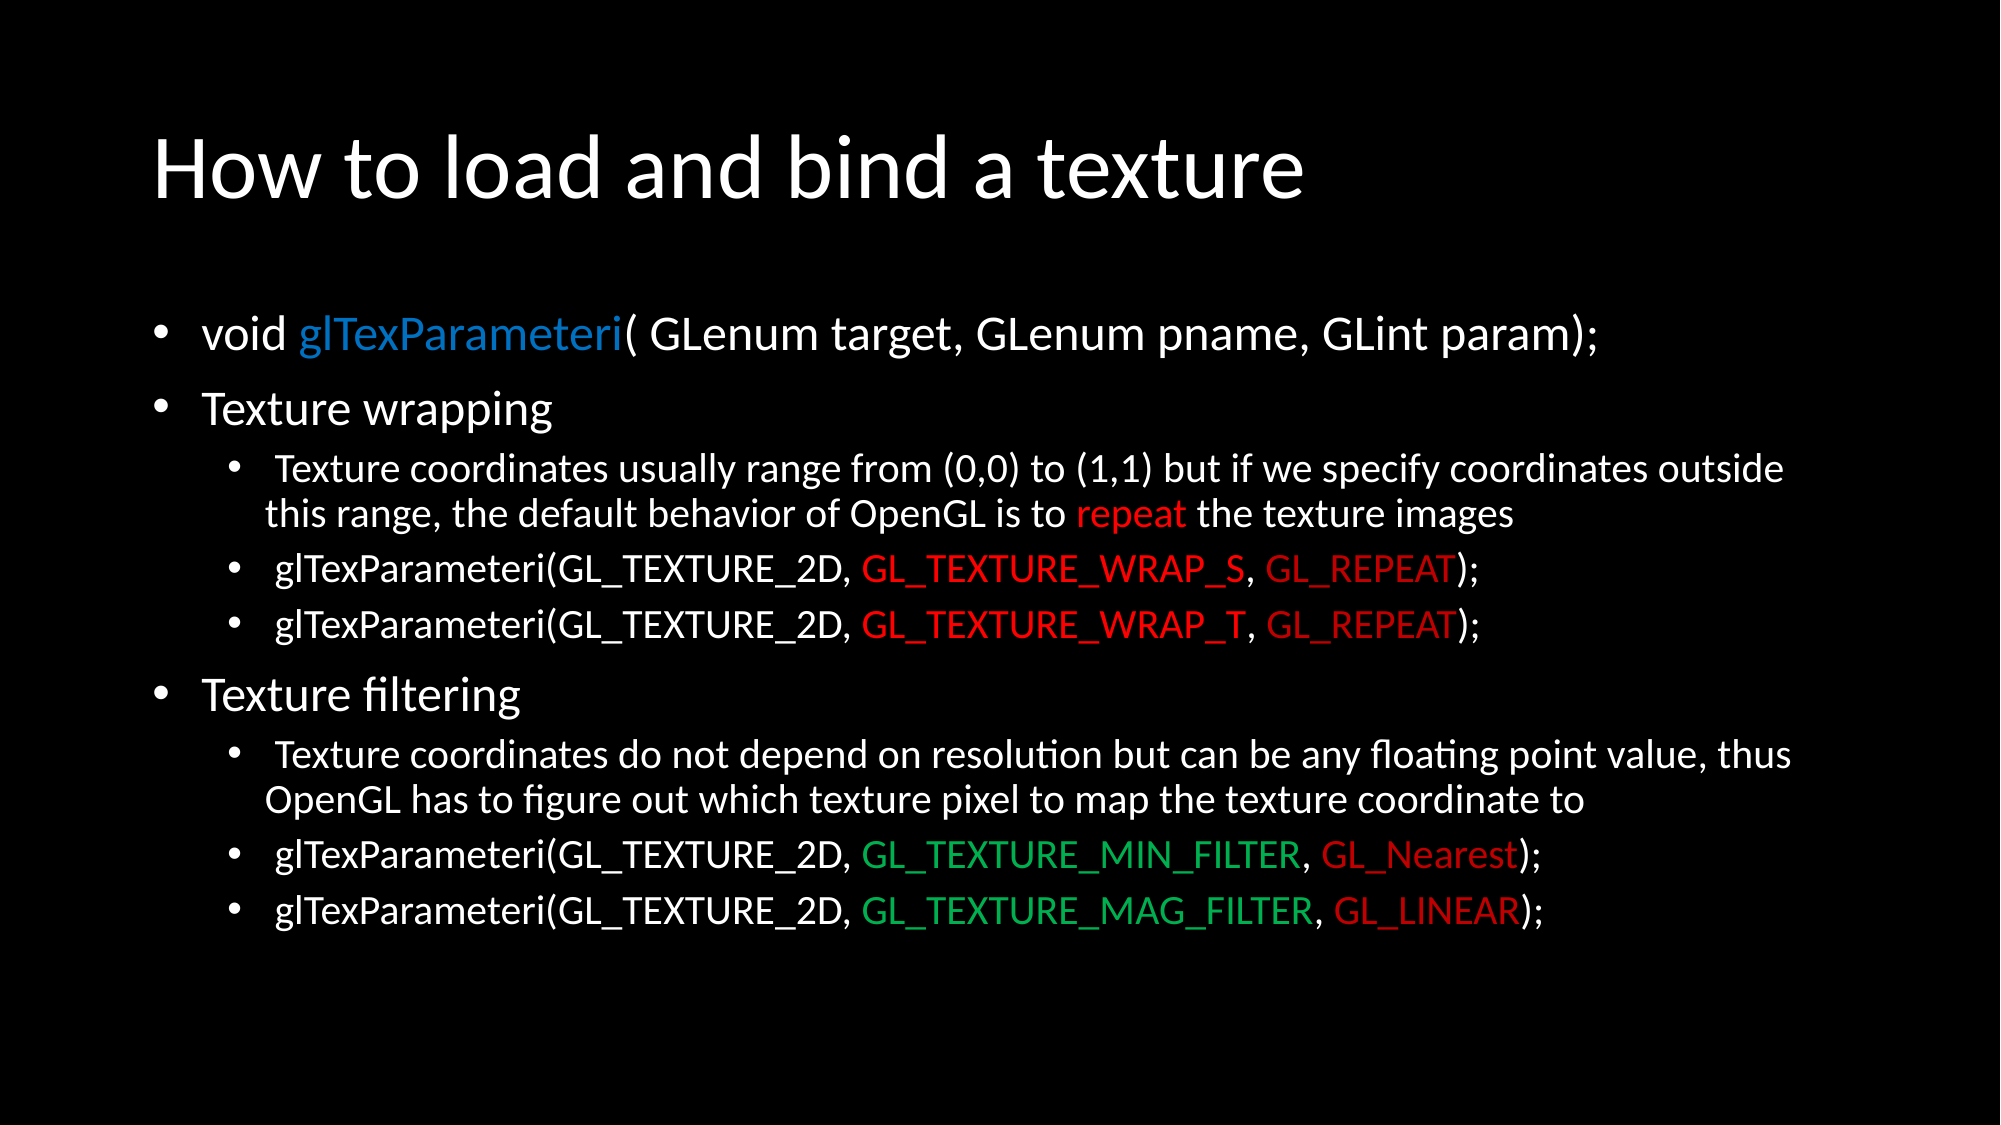

# How to load and bind a texture
 void glTexParameteri( GLenum target, GLenum pname, GLint param);
 Texture wrapping
 Texture coordinates usually range from (0,0) to (1,1) but if we specify coordinates outside this range, the default behavior of OpenGL is to repeat the texture images
 glTexParameteri(GL_TEXTURE_2D, GL_TEXTURE_WRAP_S, GL_REPEAT);
 glTexParameteri(GL_TEXTURE_2D, GL_TEXTURE_WRAP_T, GL_REPEAT);
 Texture filtering
 Texture coordinates do not depend on resolution but can be any floating point value, thus OpenGL has to figure out which texture pixel to map the texture coordinate to
 glTexParameteri(GL_TEXTURE_2D, GL_TEXTURE_MIN_FILTER, GL_Nearest);
 glTexParameteri(GL_TEXTURE_2D, GL_TEXTURE_MAG_FILTER, GL_LINEAR);